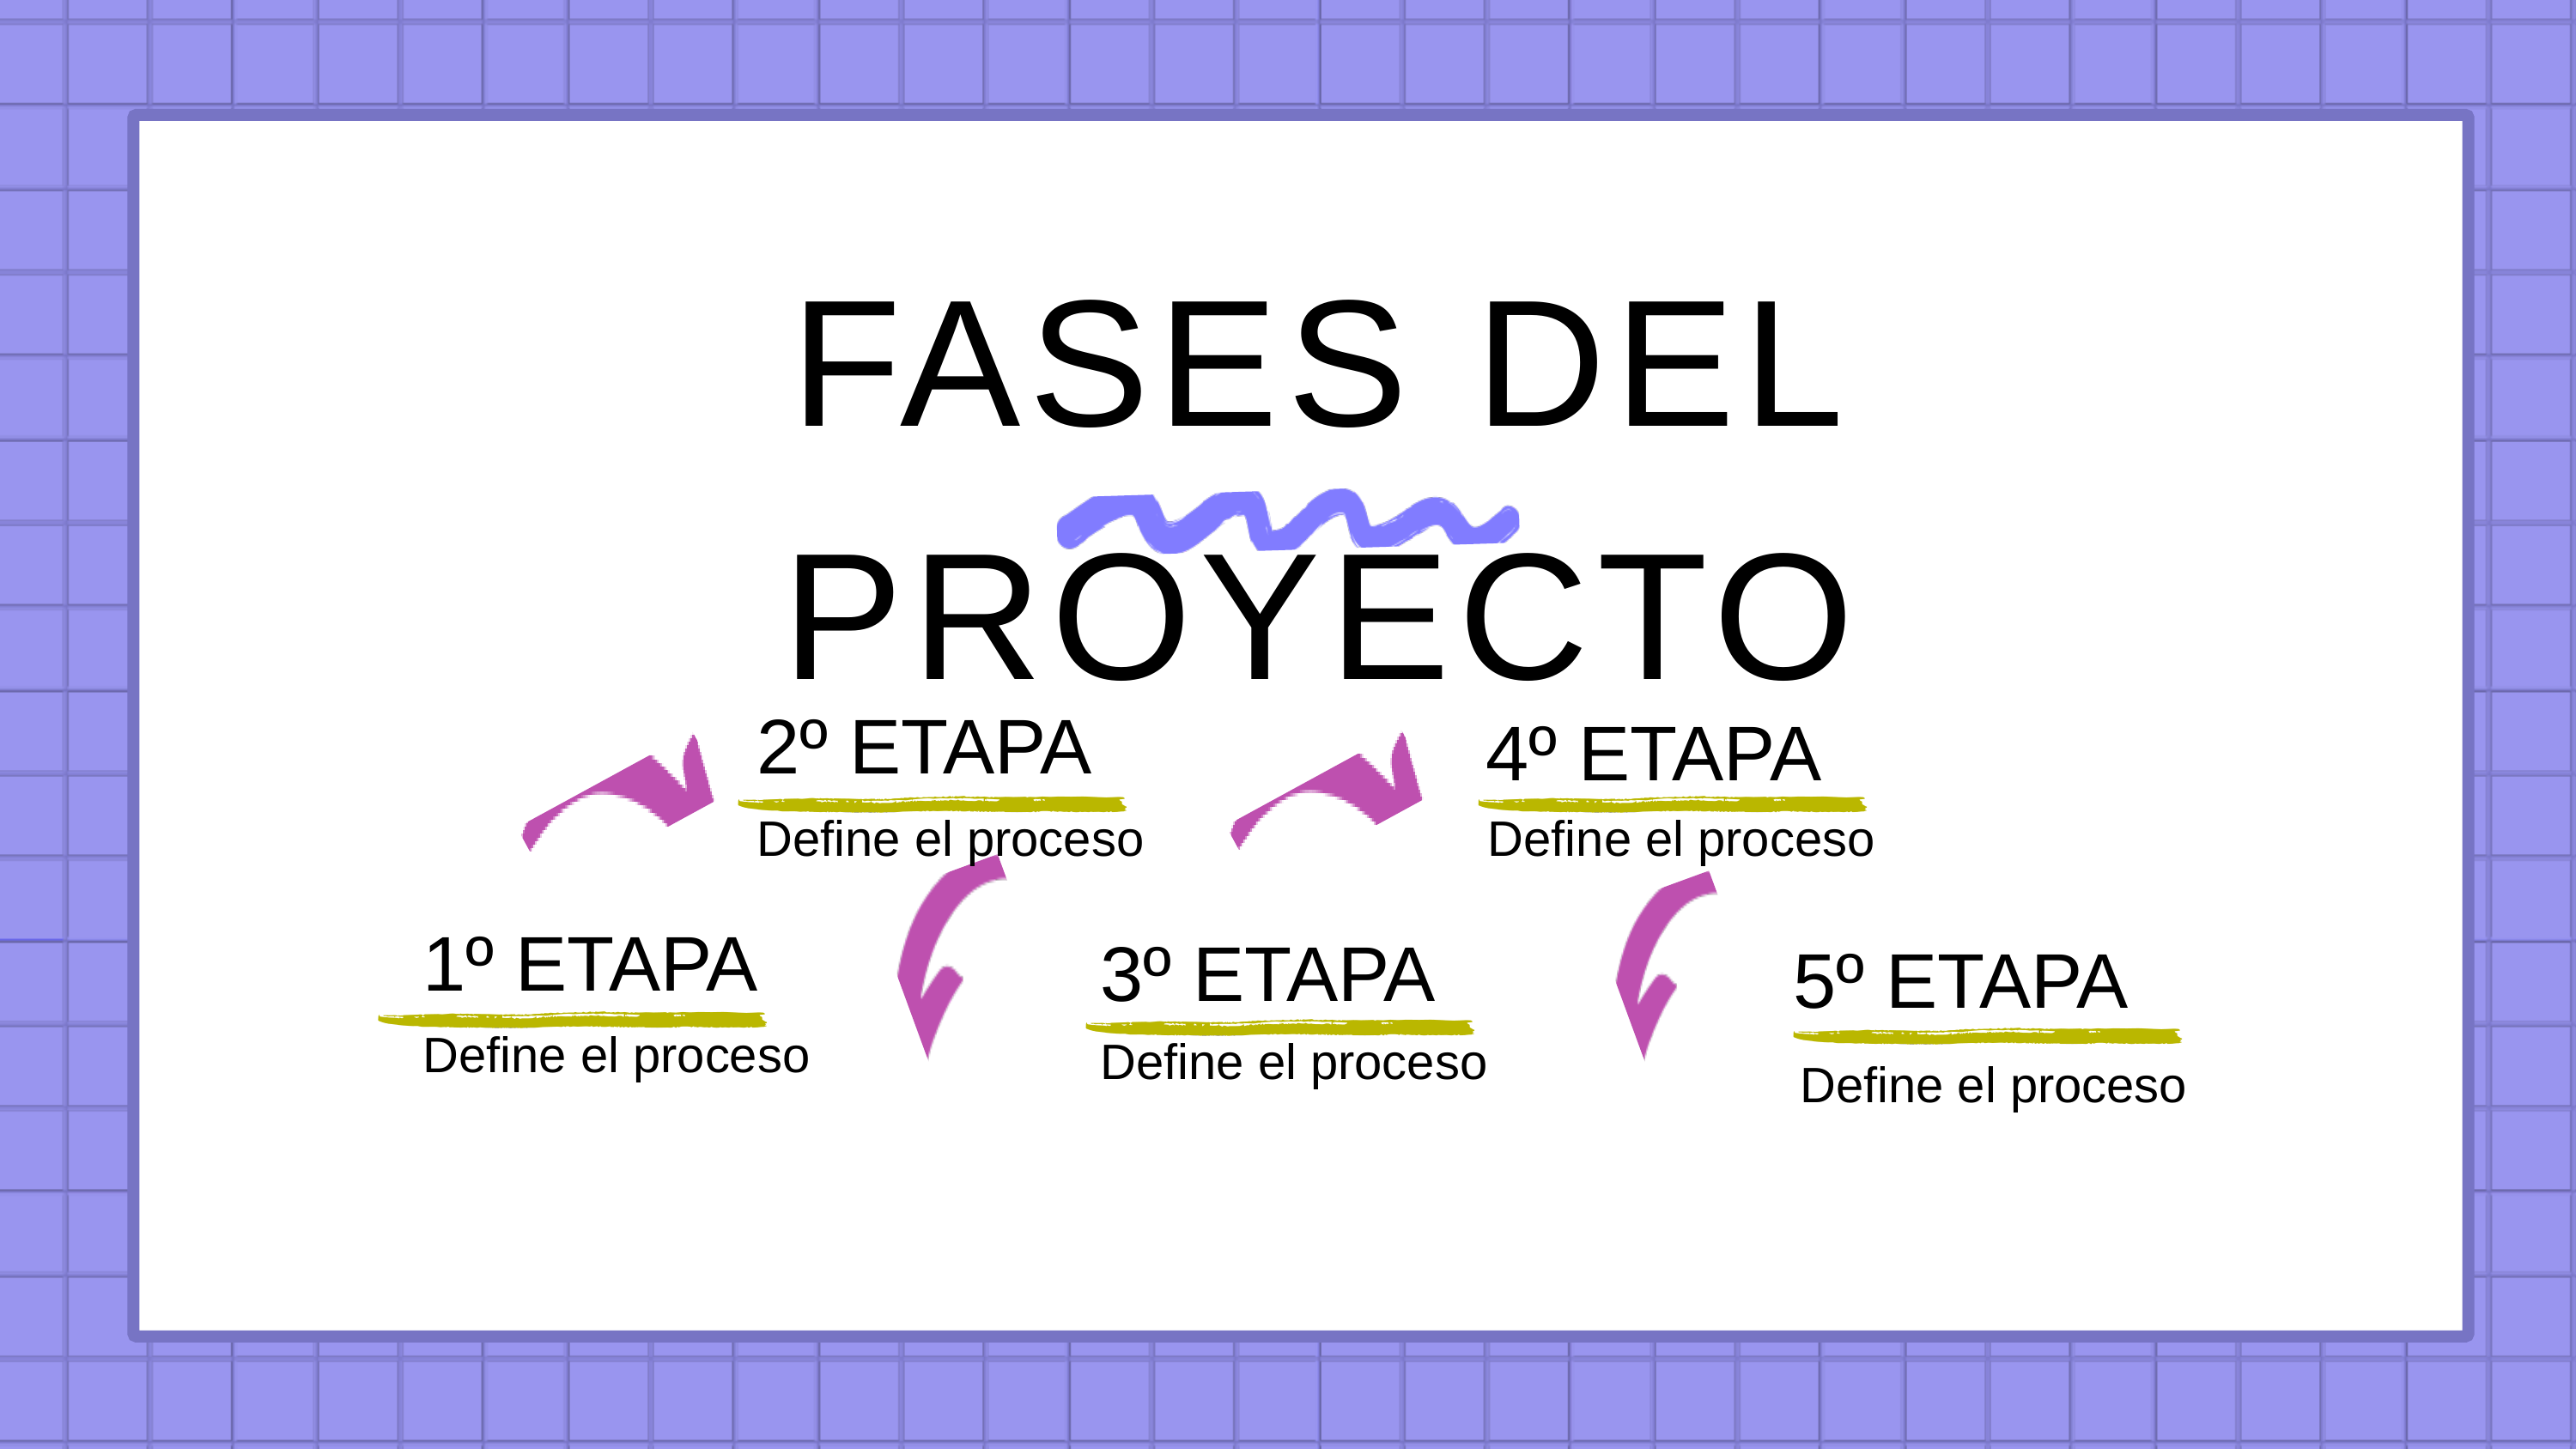

FASES DEL PROYECTO

2º ETAPA
4º ETAPA

Define el proceso
Define el proceso

1º ETAPA

3º ETAPA
5º ETAPA

Define el proceso

Define el proceso

Define el proceso